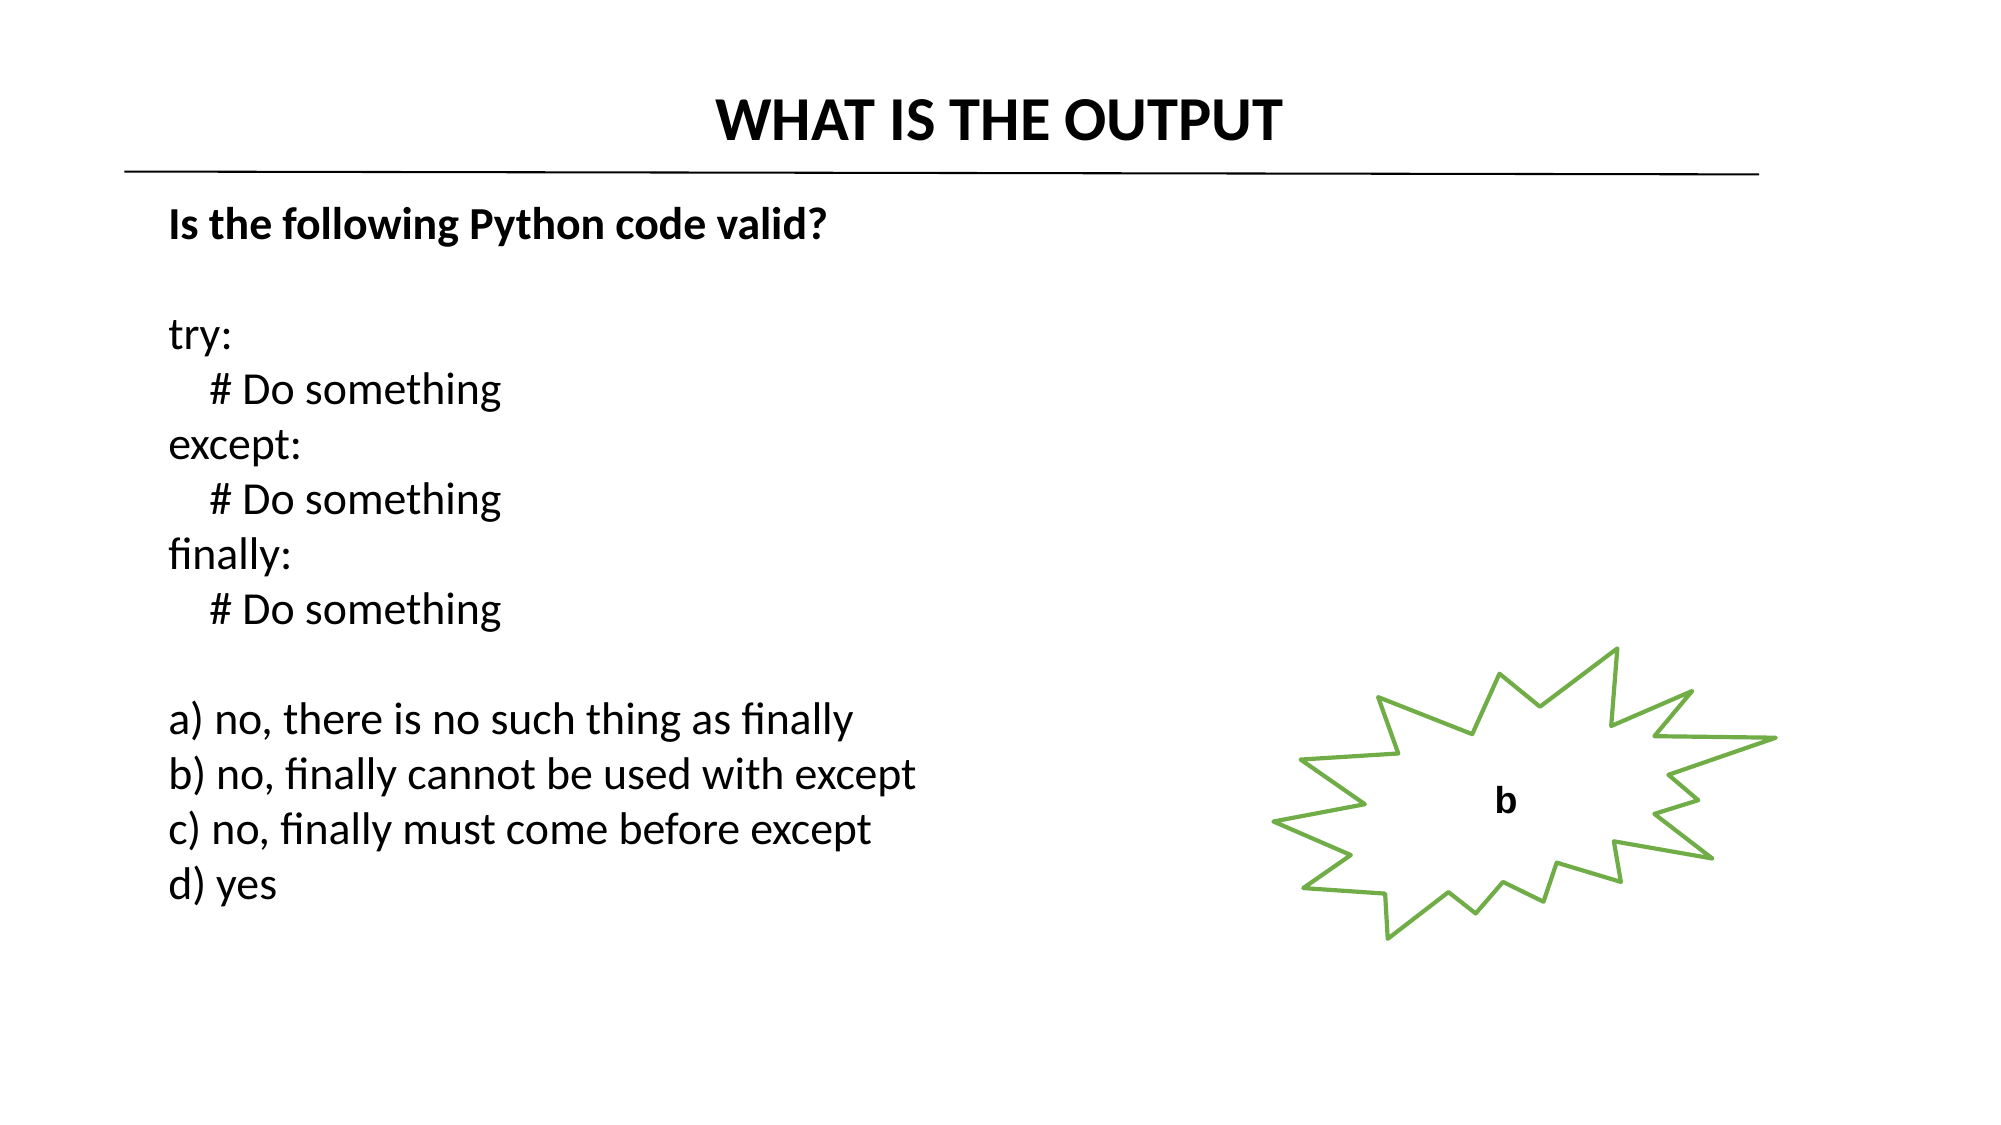

WHAT IS THE OUTPUT
Is the following Python code valid?

try:
    # Do something
except:
    # Do something
finally:
    # Do something

a) no, there is no such thing as finally
b) no, finally cannot be used with except
c) no, finally must come before except
d) yes
b